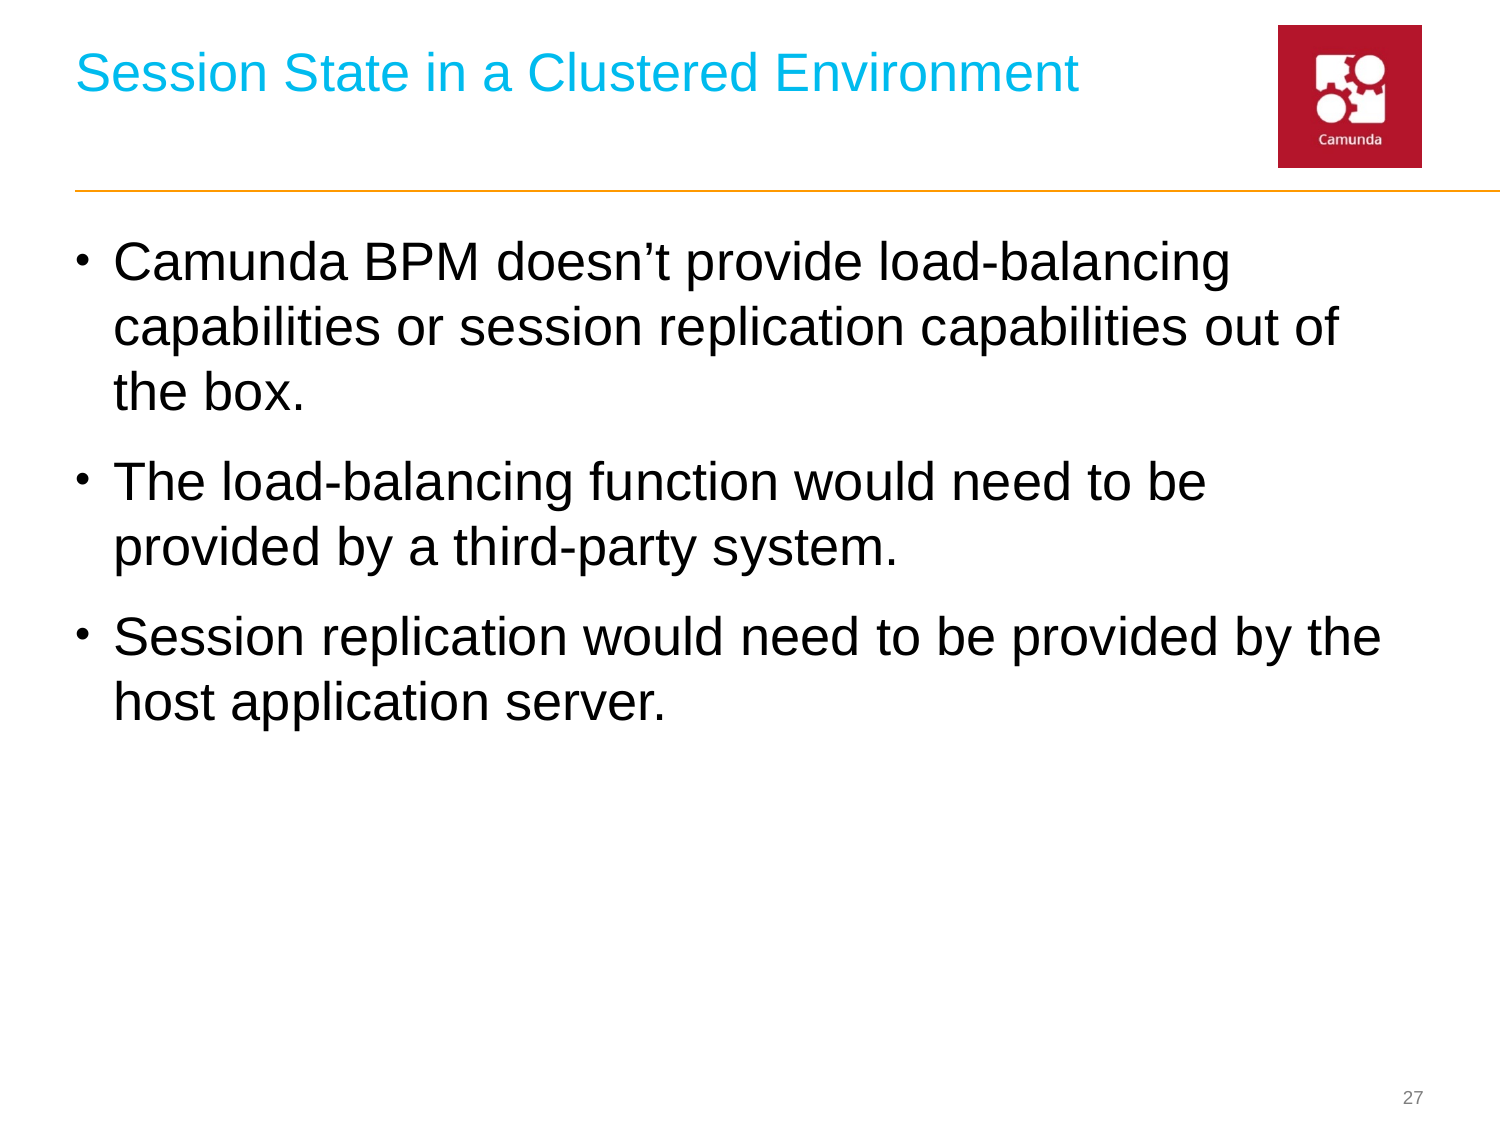

# Session State in a Clustered Environment
Camunda BPM doesn’t provide load-balancing capabilities or session replication capabilities out of the box.
The load-balancing function would need to be provided by a third-party system.
Session replication would need to be provided by the host application server.